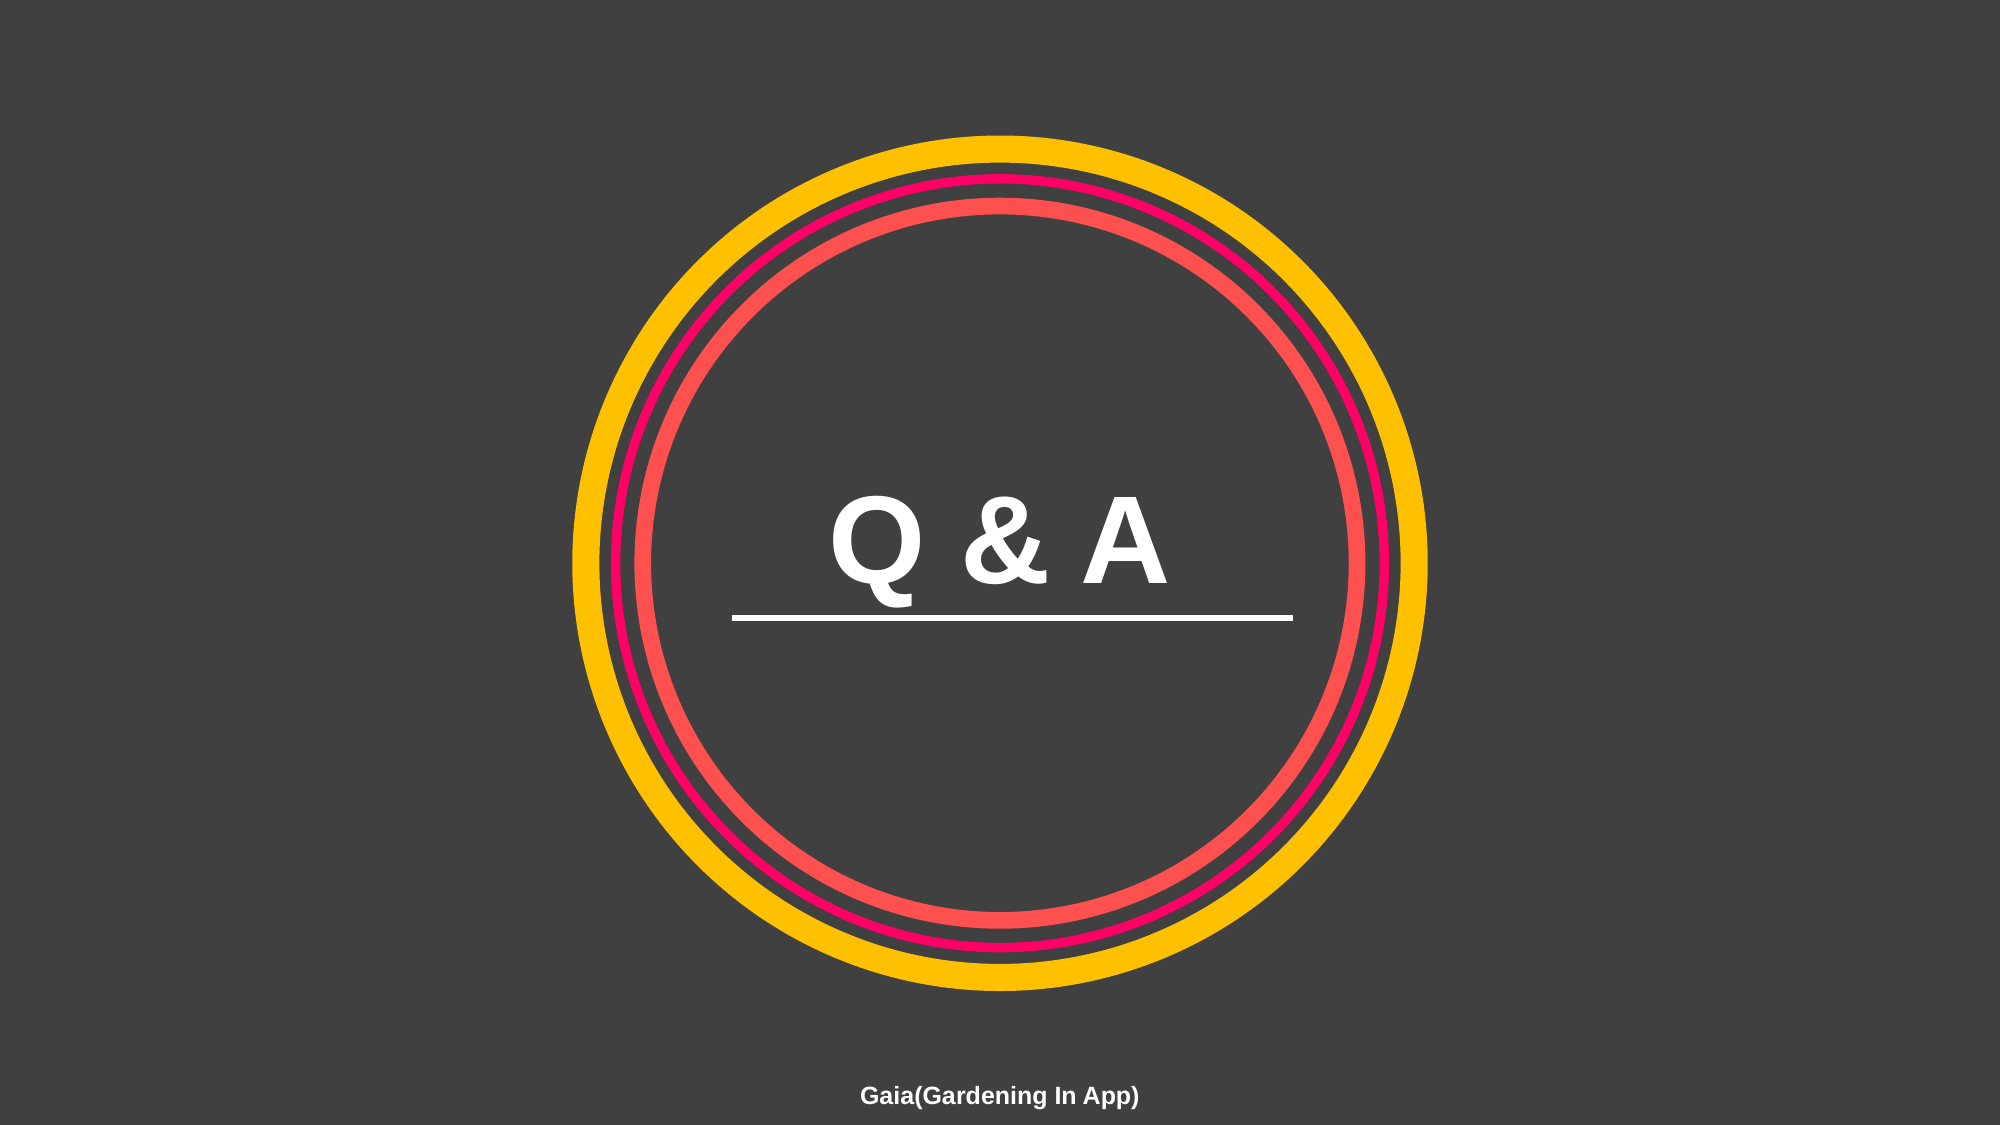

# Q & A
Gaia(Gardening In App)